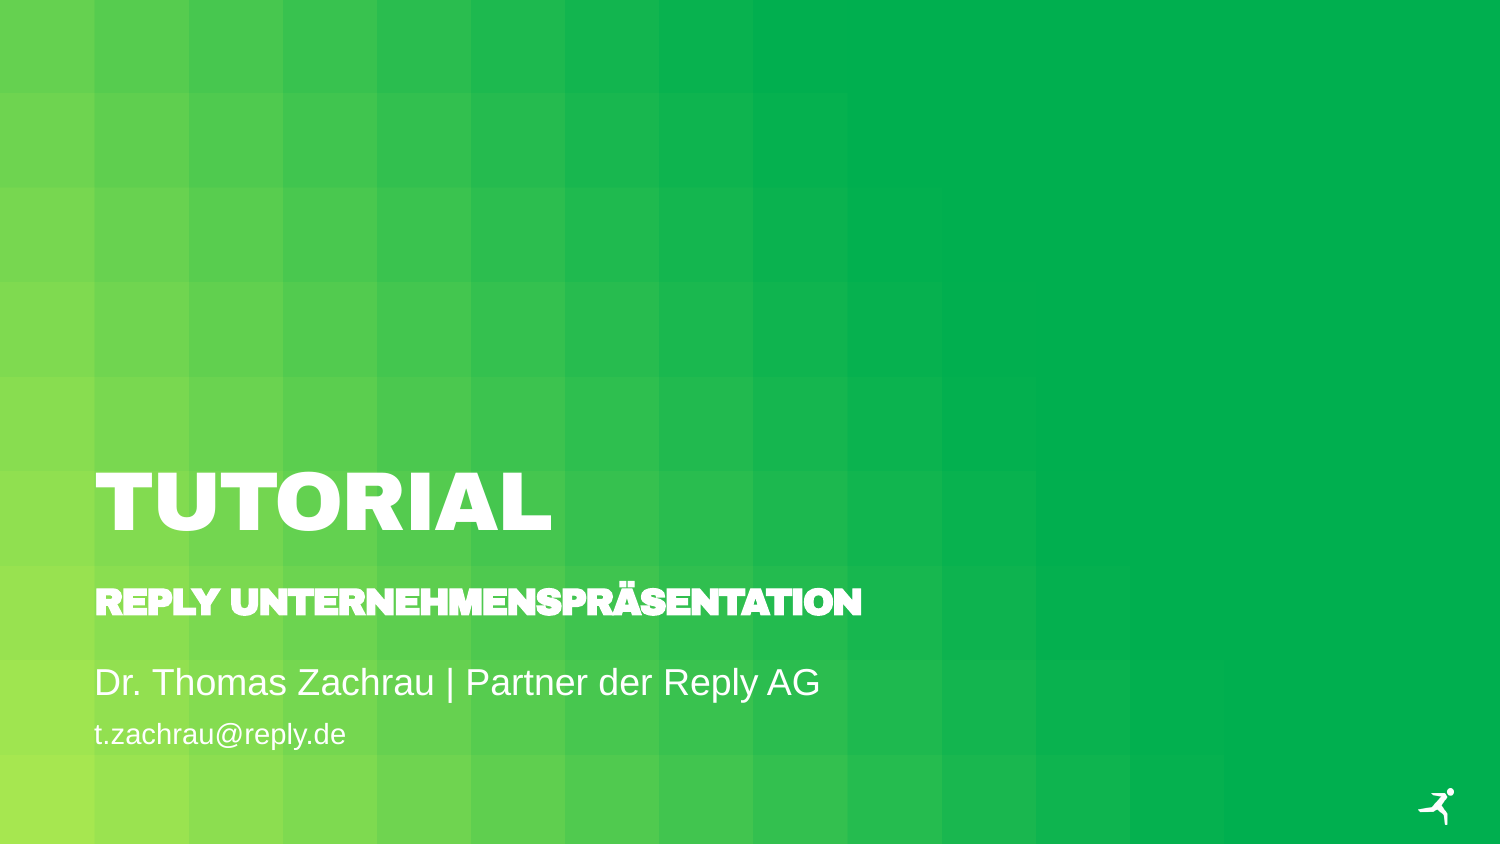

# Tutorial Reply Unternehmenspräsentation
Dr. Thomas Zachrau | Partner der Reply AG
t.zachrau@reply.de